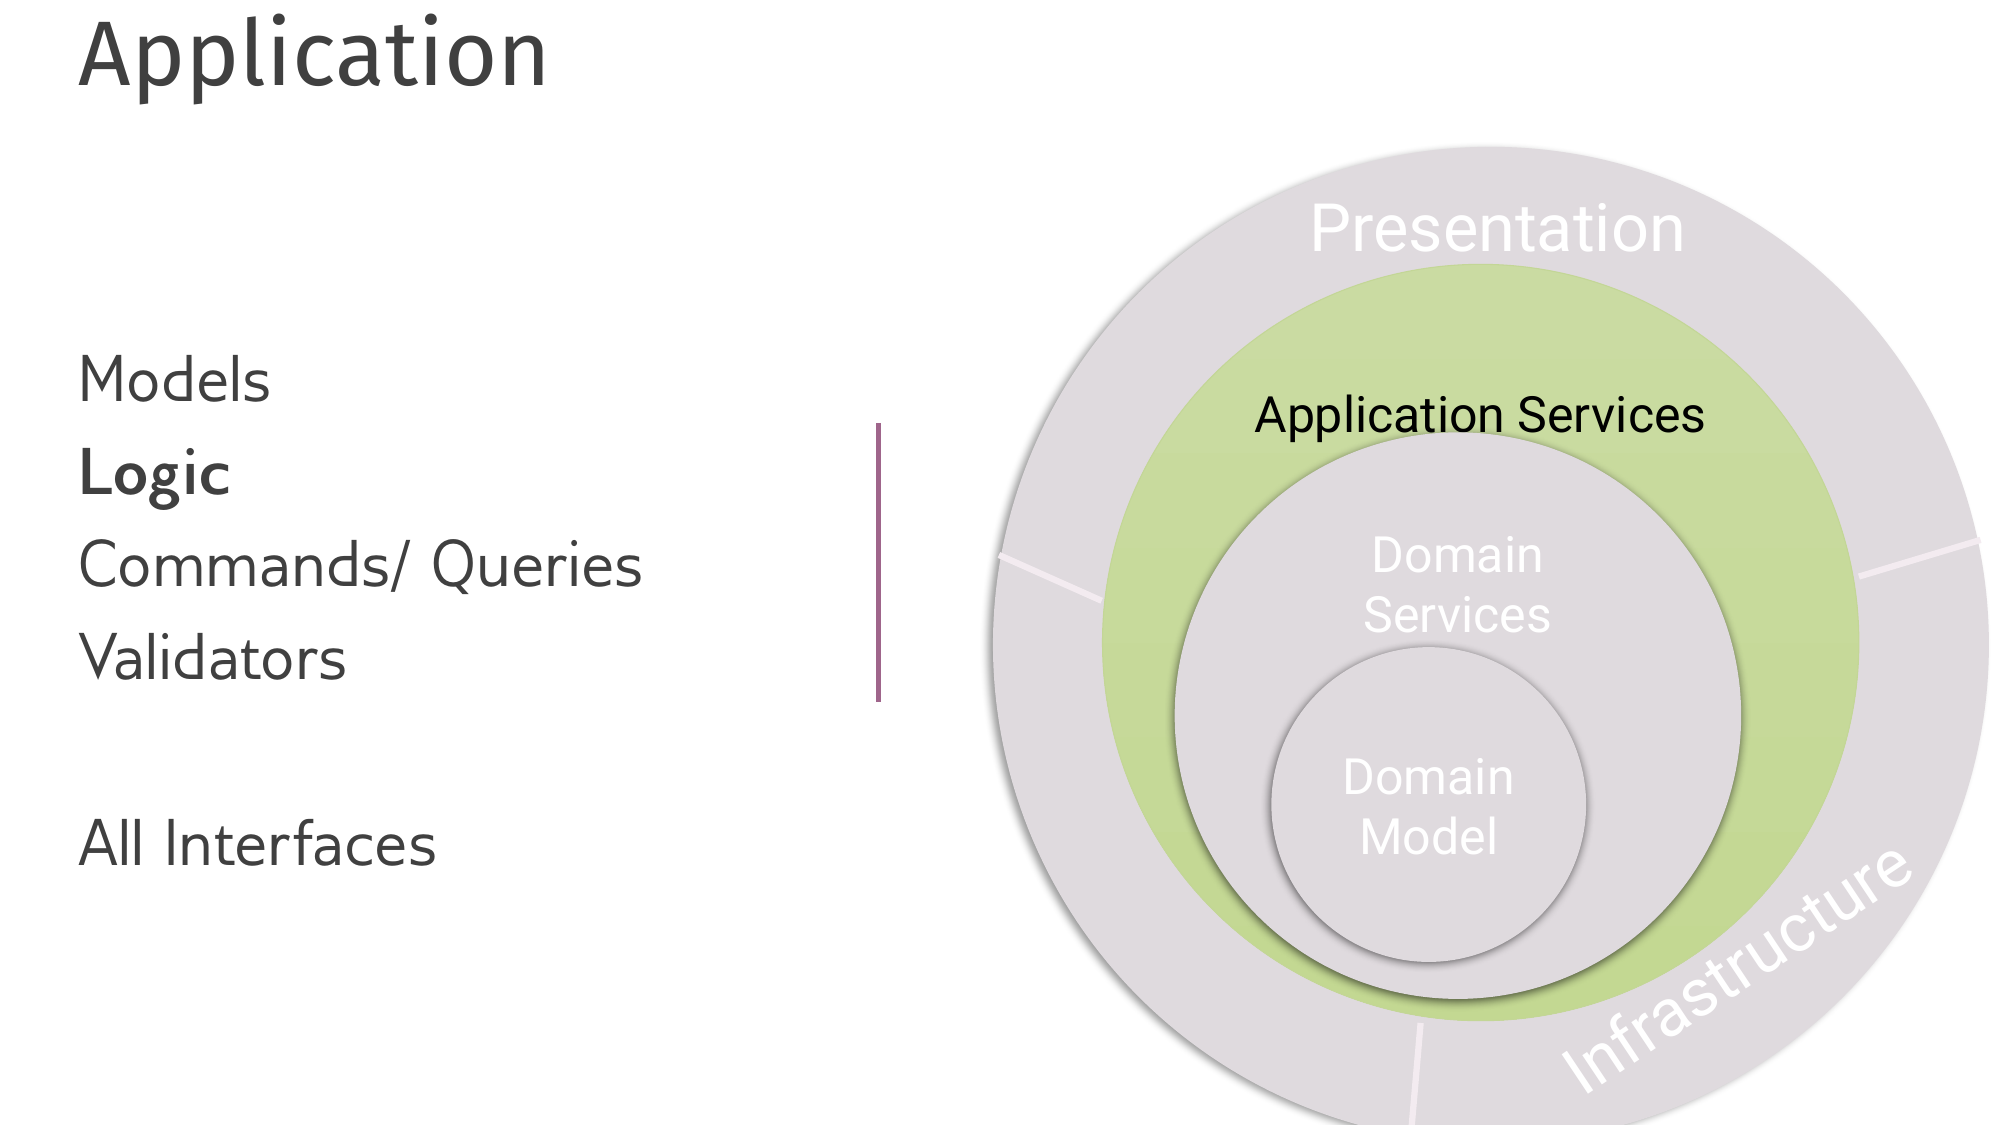

# Application

Presentation
Application Services

Domain Services
Domain Model
Infrastructure
Models
Logic
Commands/ Queries
Validators

All Interfaces